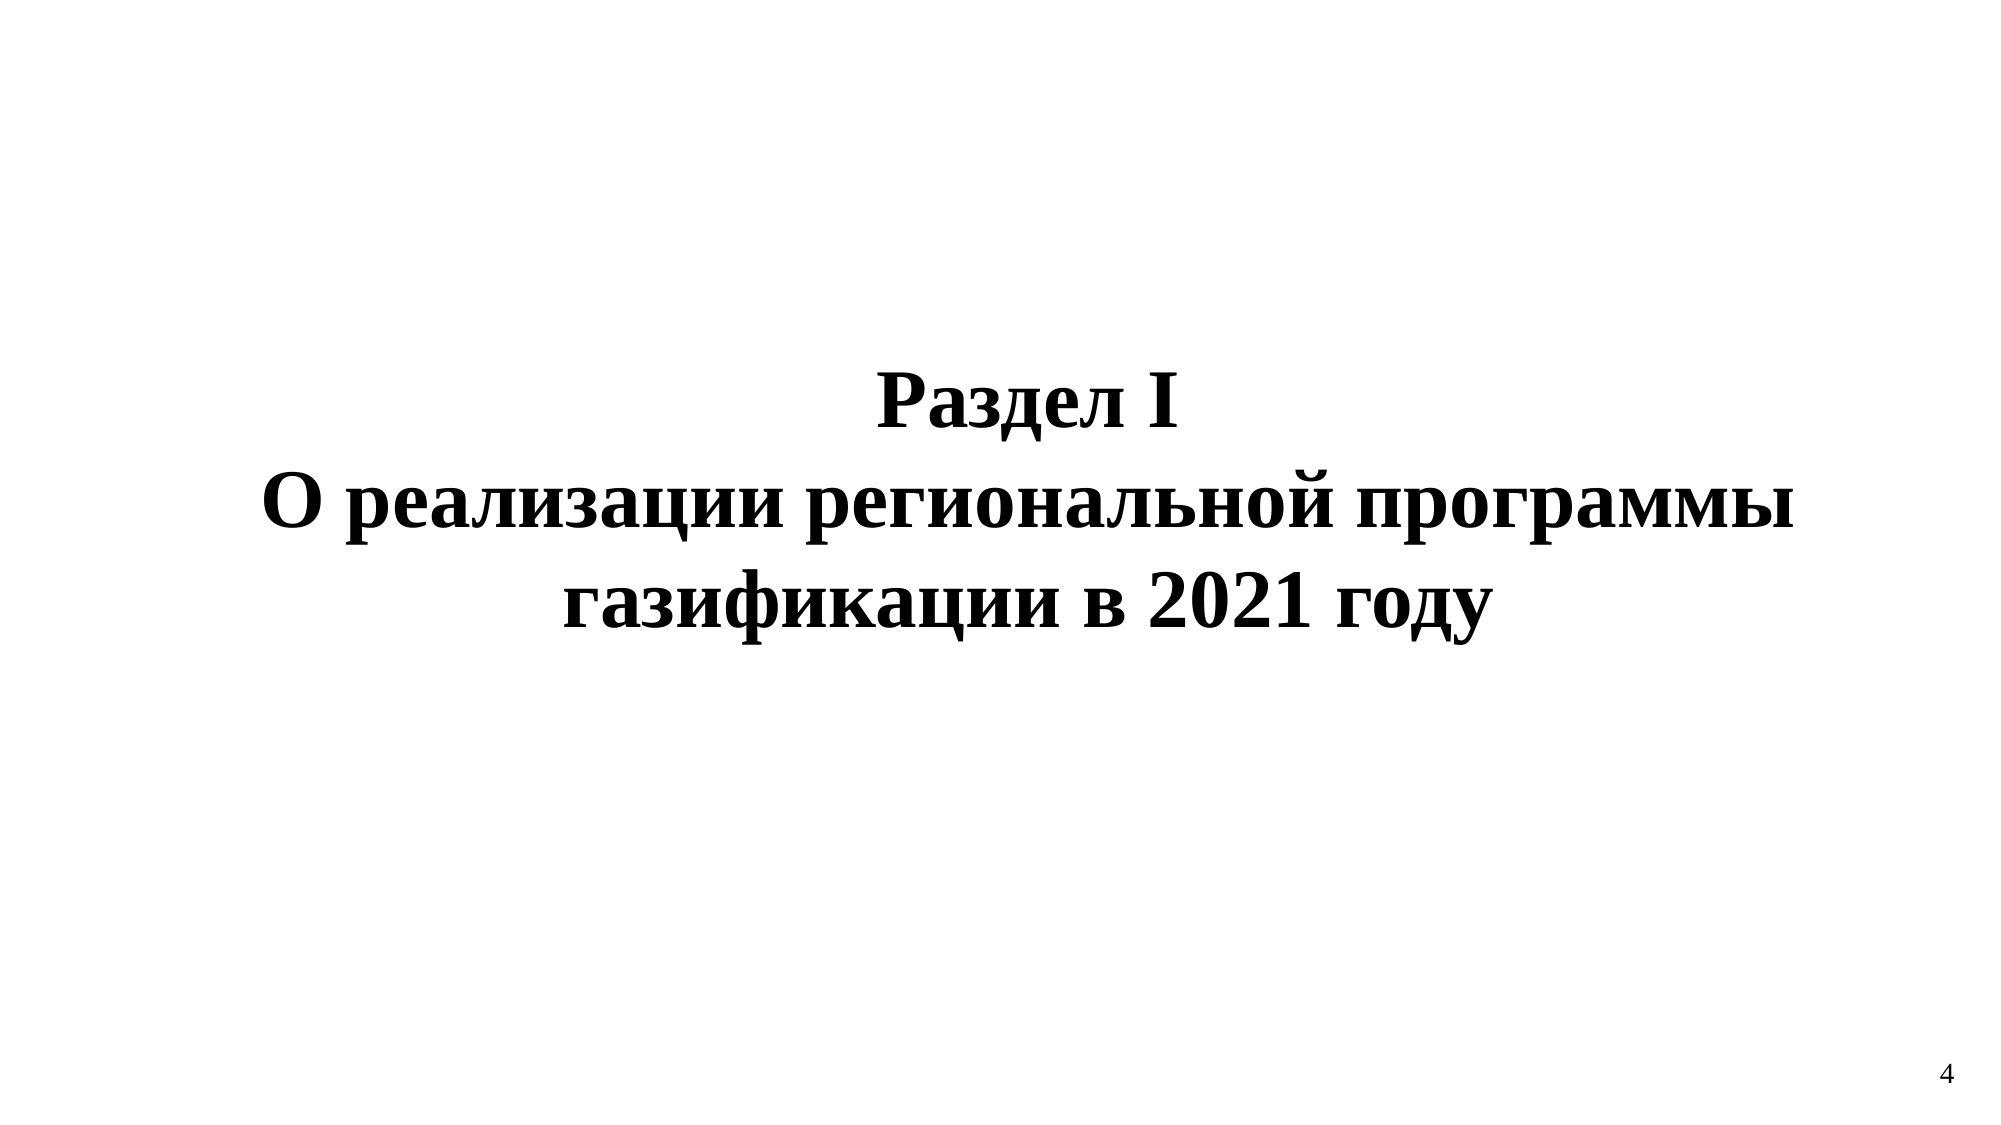

Раздел I
О реализации региональной программы газификации в 2021 году

4